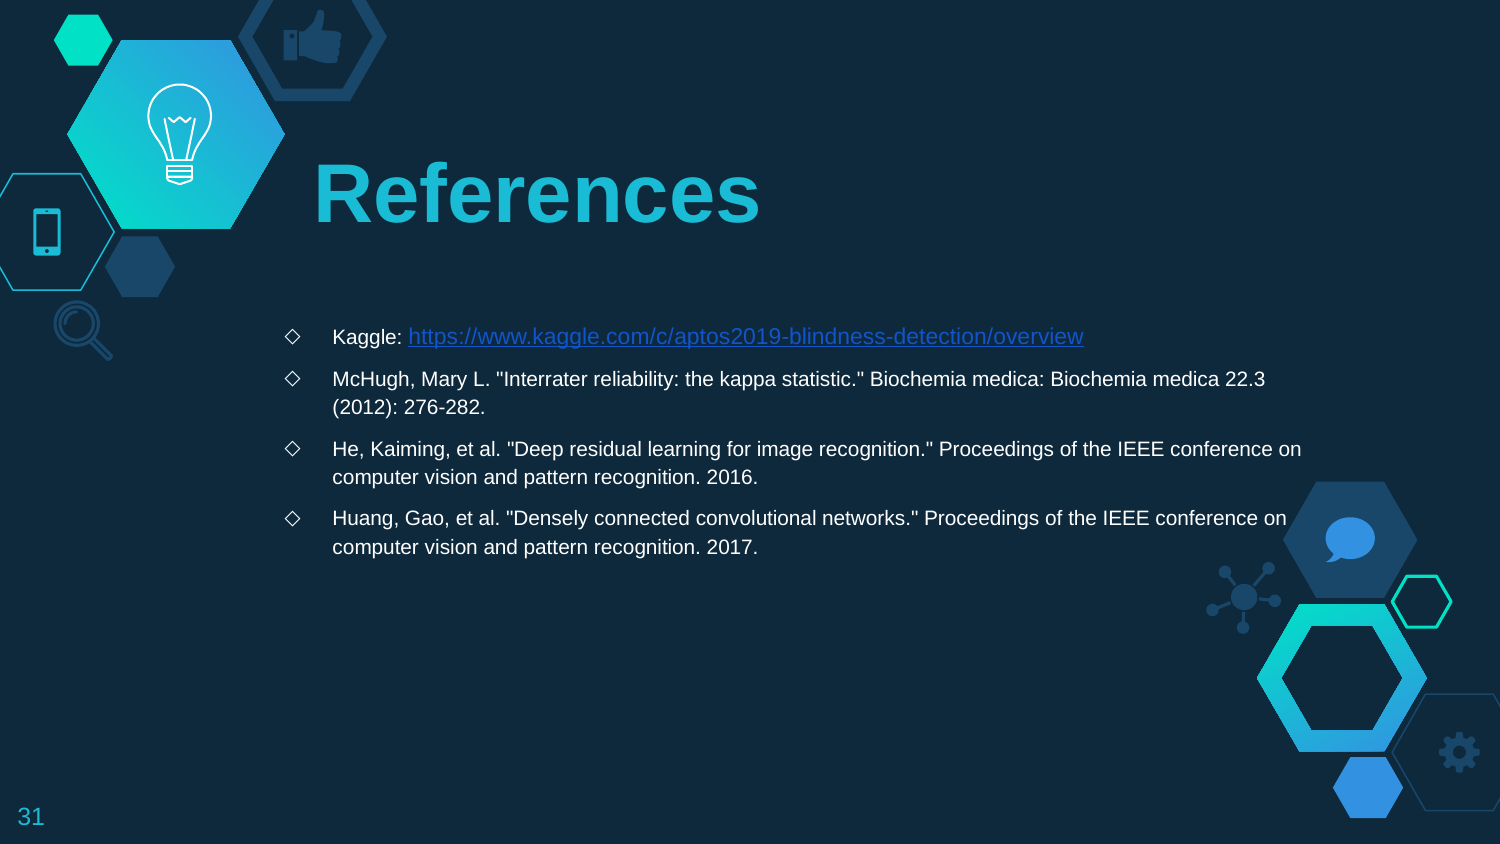

# References
Kaggle: https://www.kaggle.com/c/aptos2019-blindness-detection/overview
McHugh, Mary L. "Interrater reliability: the kappa statistic." Biochemia medica: Biochemia medica 22.3 (2012): 276-282.
He, Kaiming, et al. "Deep residual learning for image recognition." Proceedings of the IEEE conference on computer vision and pattern recognition. 2016.
Huang, Gao, et al. "Densely connected convolutional networks." Proceedings of the IEEE conference on computer vision and pattern recognition. 2017.
31